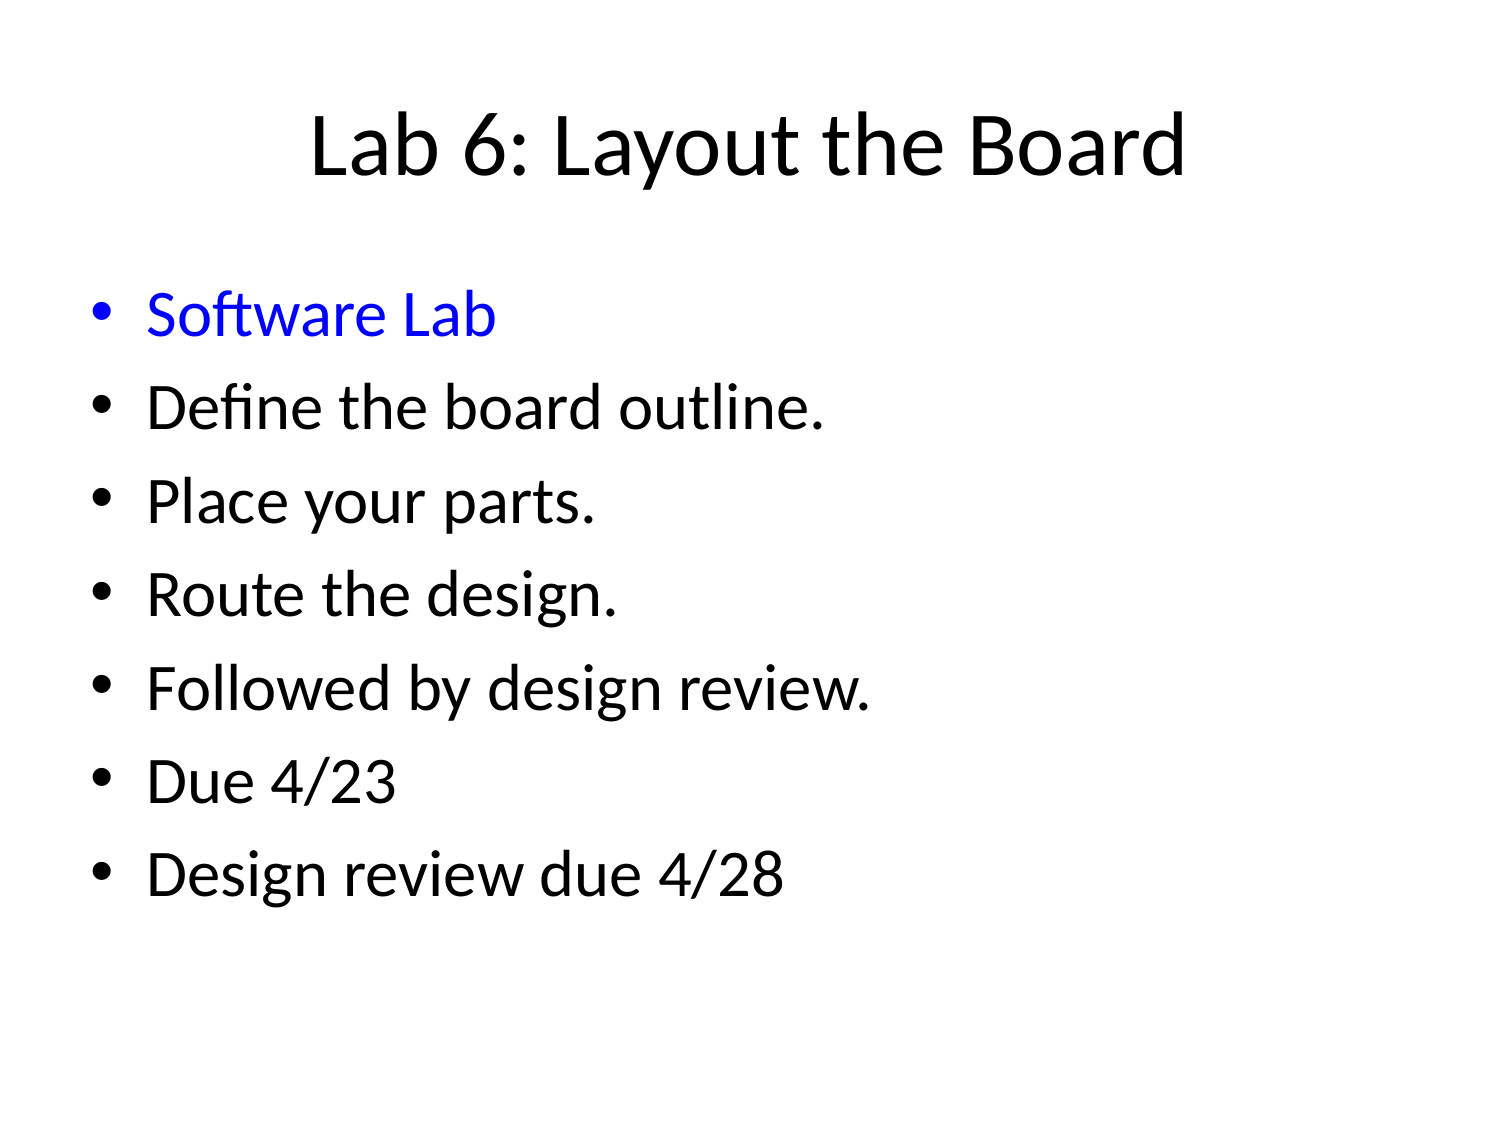

# Lab 6: Layout the Board
Software Lab
Define the board outline.
Place your parts.
Route the design.
Followed by design review.
Due 4/23
Design review due 4/28